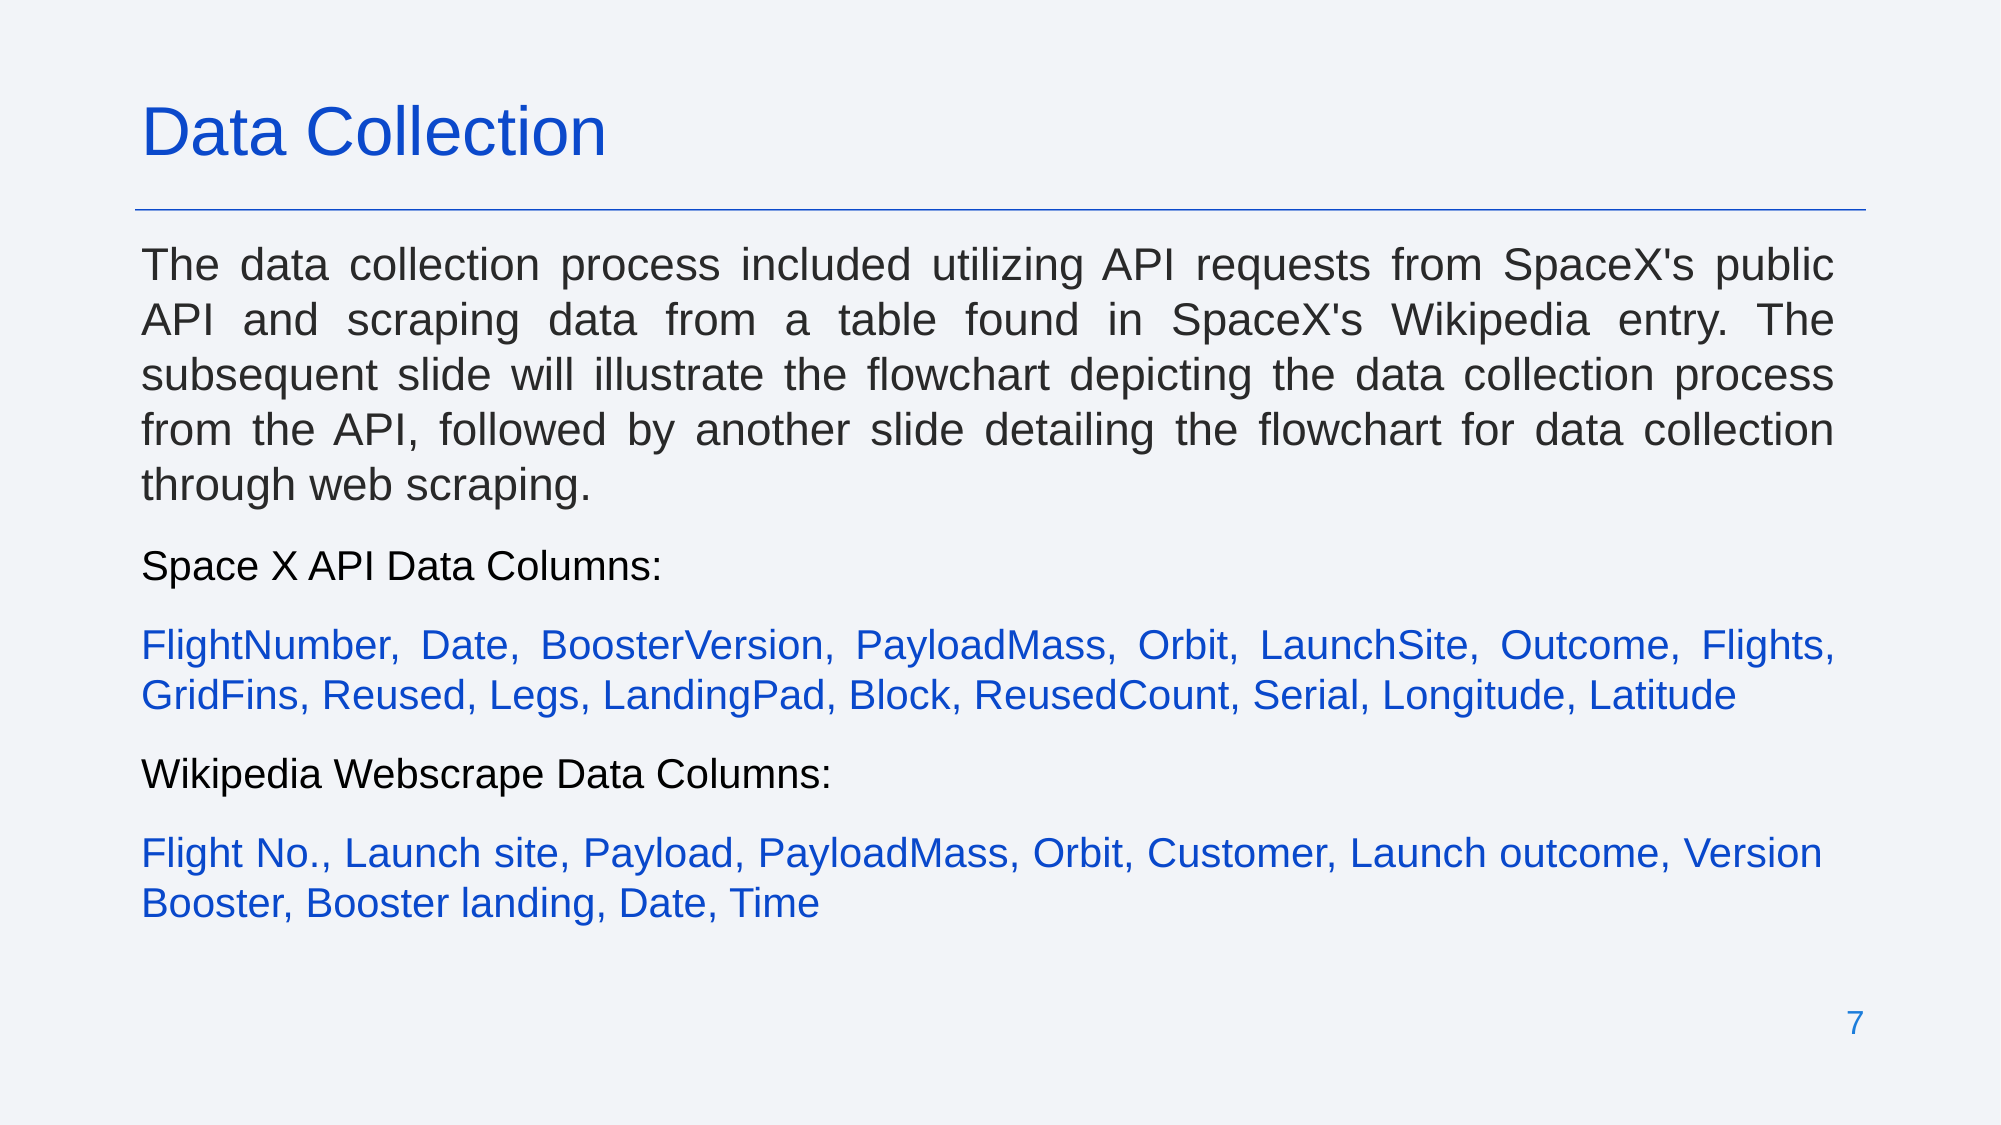

Data Collection
The data collection process included utilizing API requests from SpaceX's public API and scraping data from a table found in SpaceX's Wikipedia entry. The subsequent slide will illustrate the flowchart depicting the data collection process from the API, followed by another slide detailing the flowchart for data collection through web scraping.
Space X API Data Columns:
FlightNumber, Date, BoosterVersion, PayloadMass, Orbit, LaunchSite, Outcome, Flights, GridFins, Reused, Legs, LandingPad, Block, ReusedCount, Serial, Longitude, Latitude
Wikipedia Webscrape Data Columns:
Flight No., Launch site, Payload, PayloadMass, Orbit, Customer, Launch outcome, Version  Booster, Booster landing, Date, Time

7